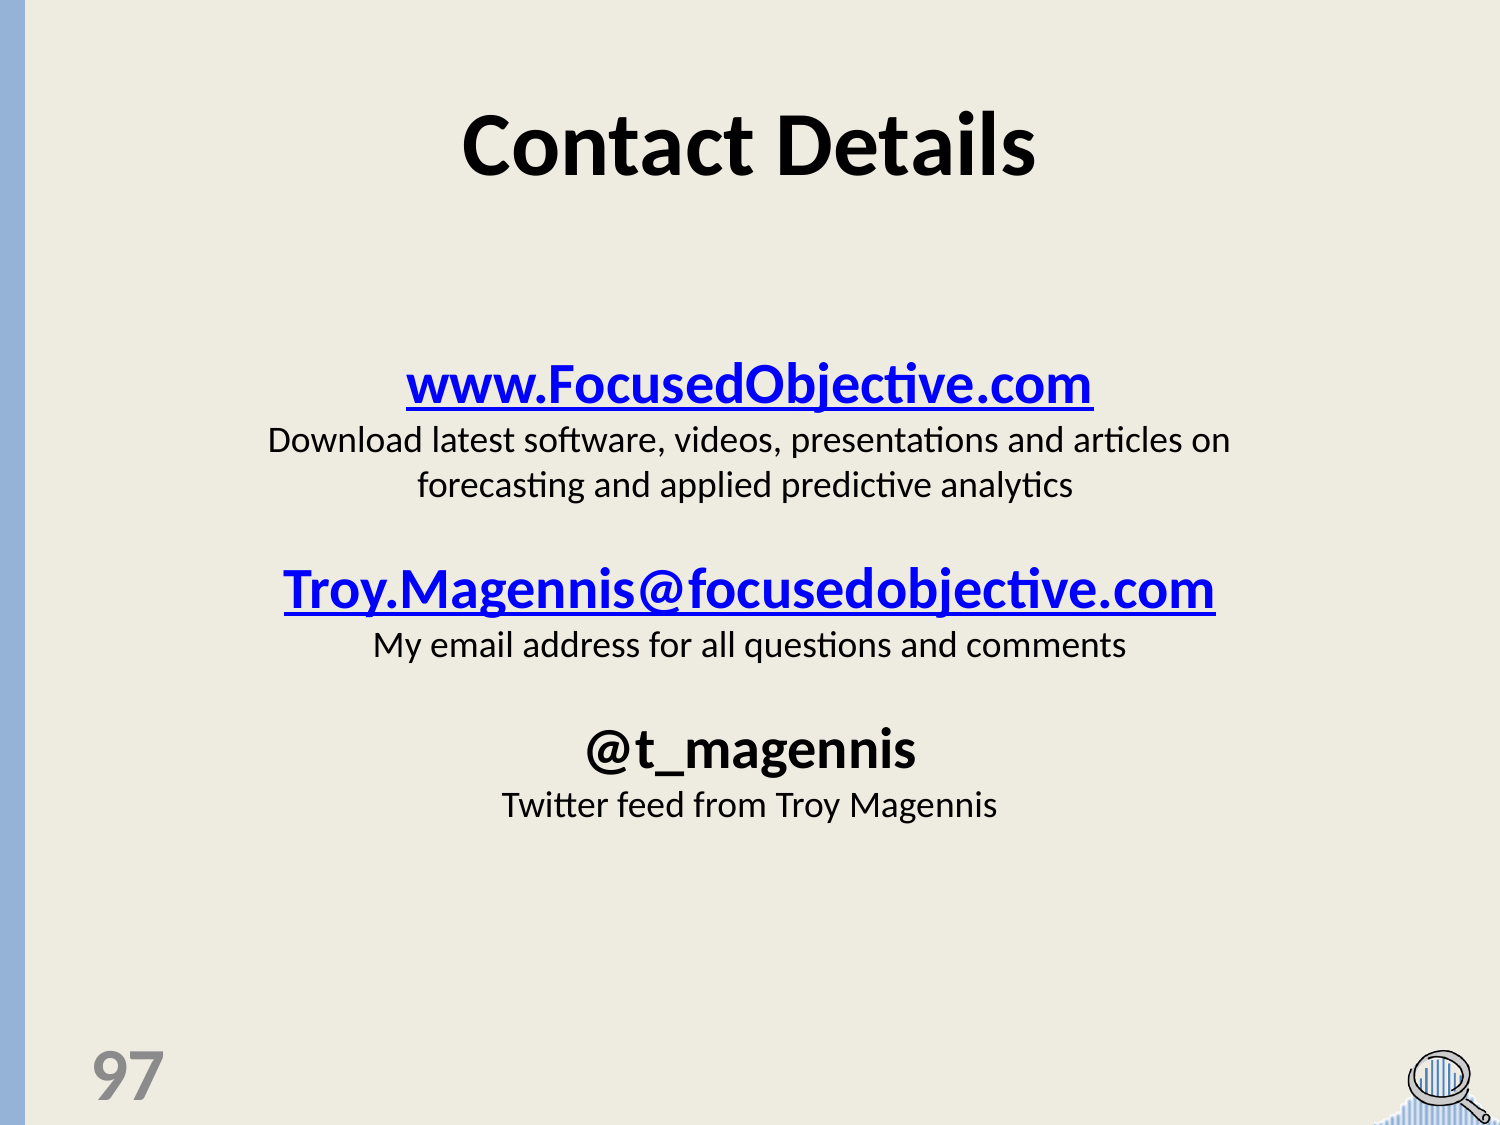

# Contact Details
www.FocusedObjective.com
Download latest software, videos, presentations and articles on forecasting and applied predictive analytics

Troy.Magennis@focusedobjective.com
My email address for all questions and comments

@t_magennis
Twitter feed from Troy Magennis
97